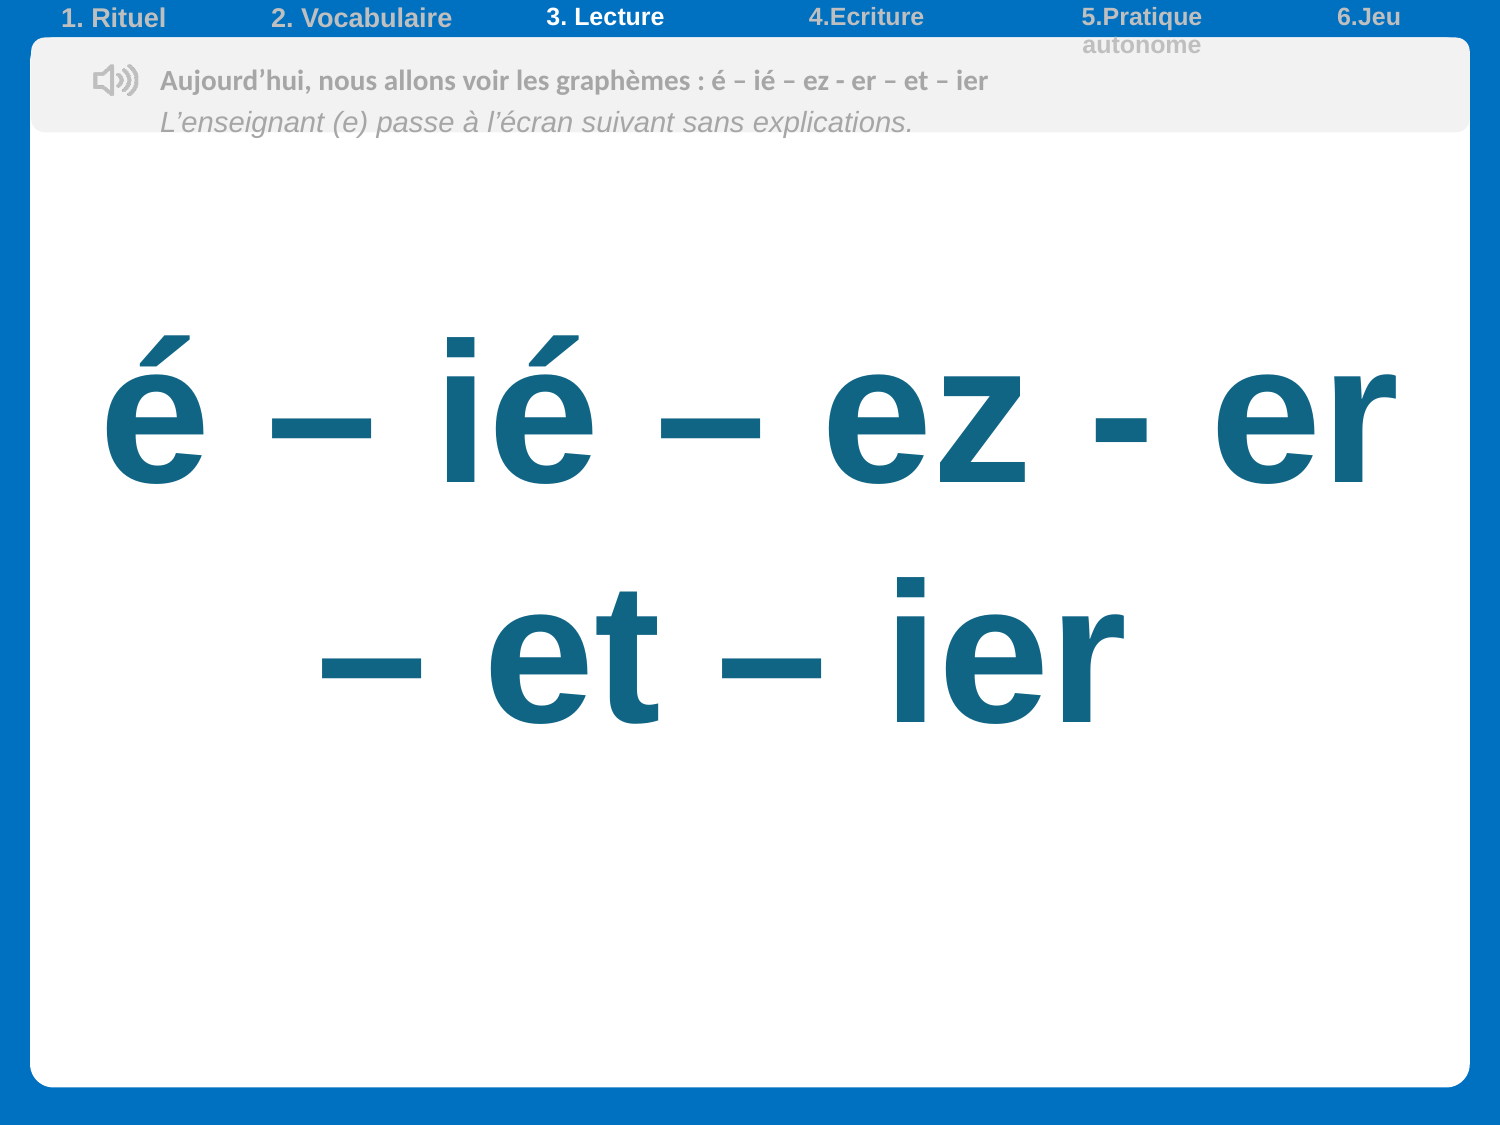

| 1. Rituel | 2. Vocabulaire | 3. Lecture | 4.Ecriture | 5.Pratique autonome | 6.Jeu |
| --- | --- | --- | --- | --- | --- |

er – et – ette – er – è – ê  - ei - ai
Aujourd’hui, nous allons voir les graphèmes : é – ié – ez - er – et – ier

L’enseignant (e) passe à l’écran suivant sans explications.
é – ié – ez - er – et – ier